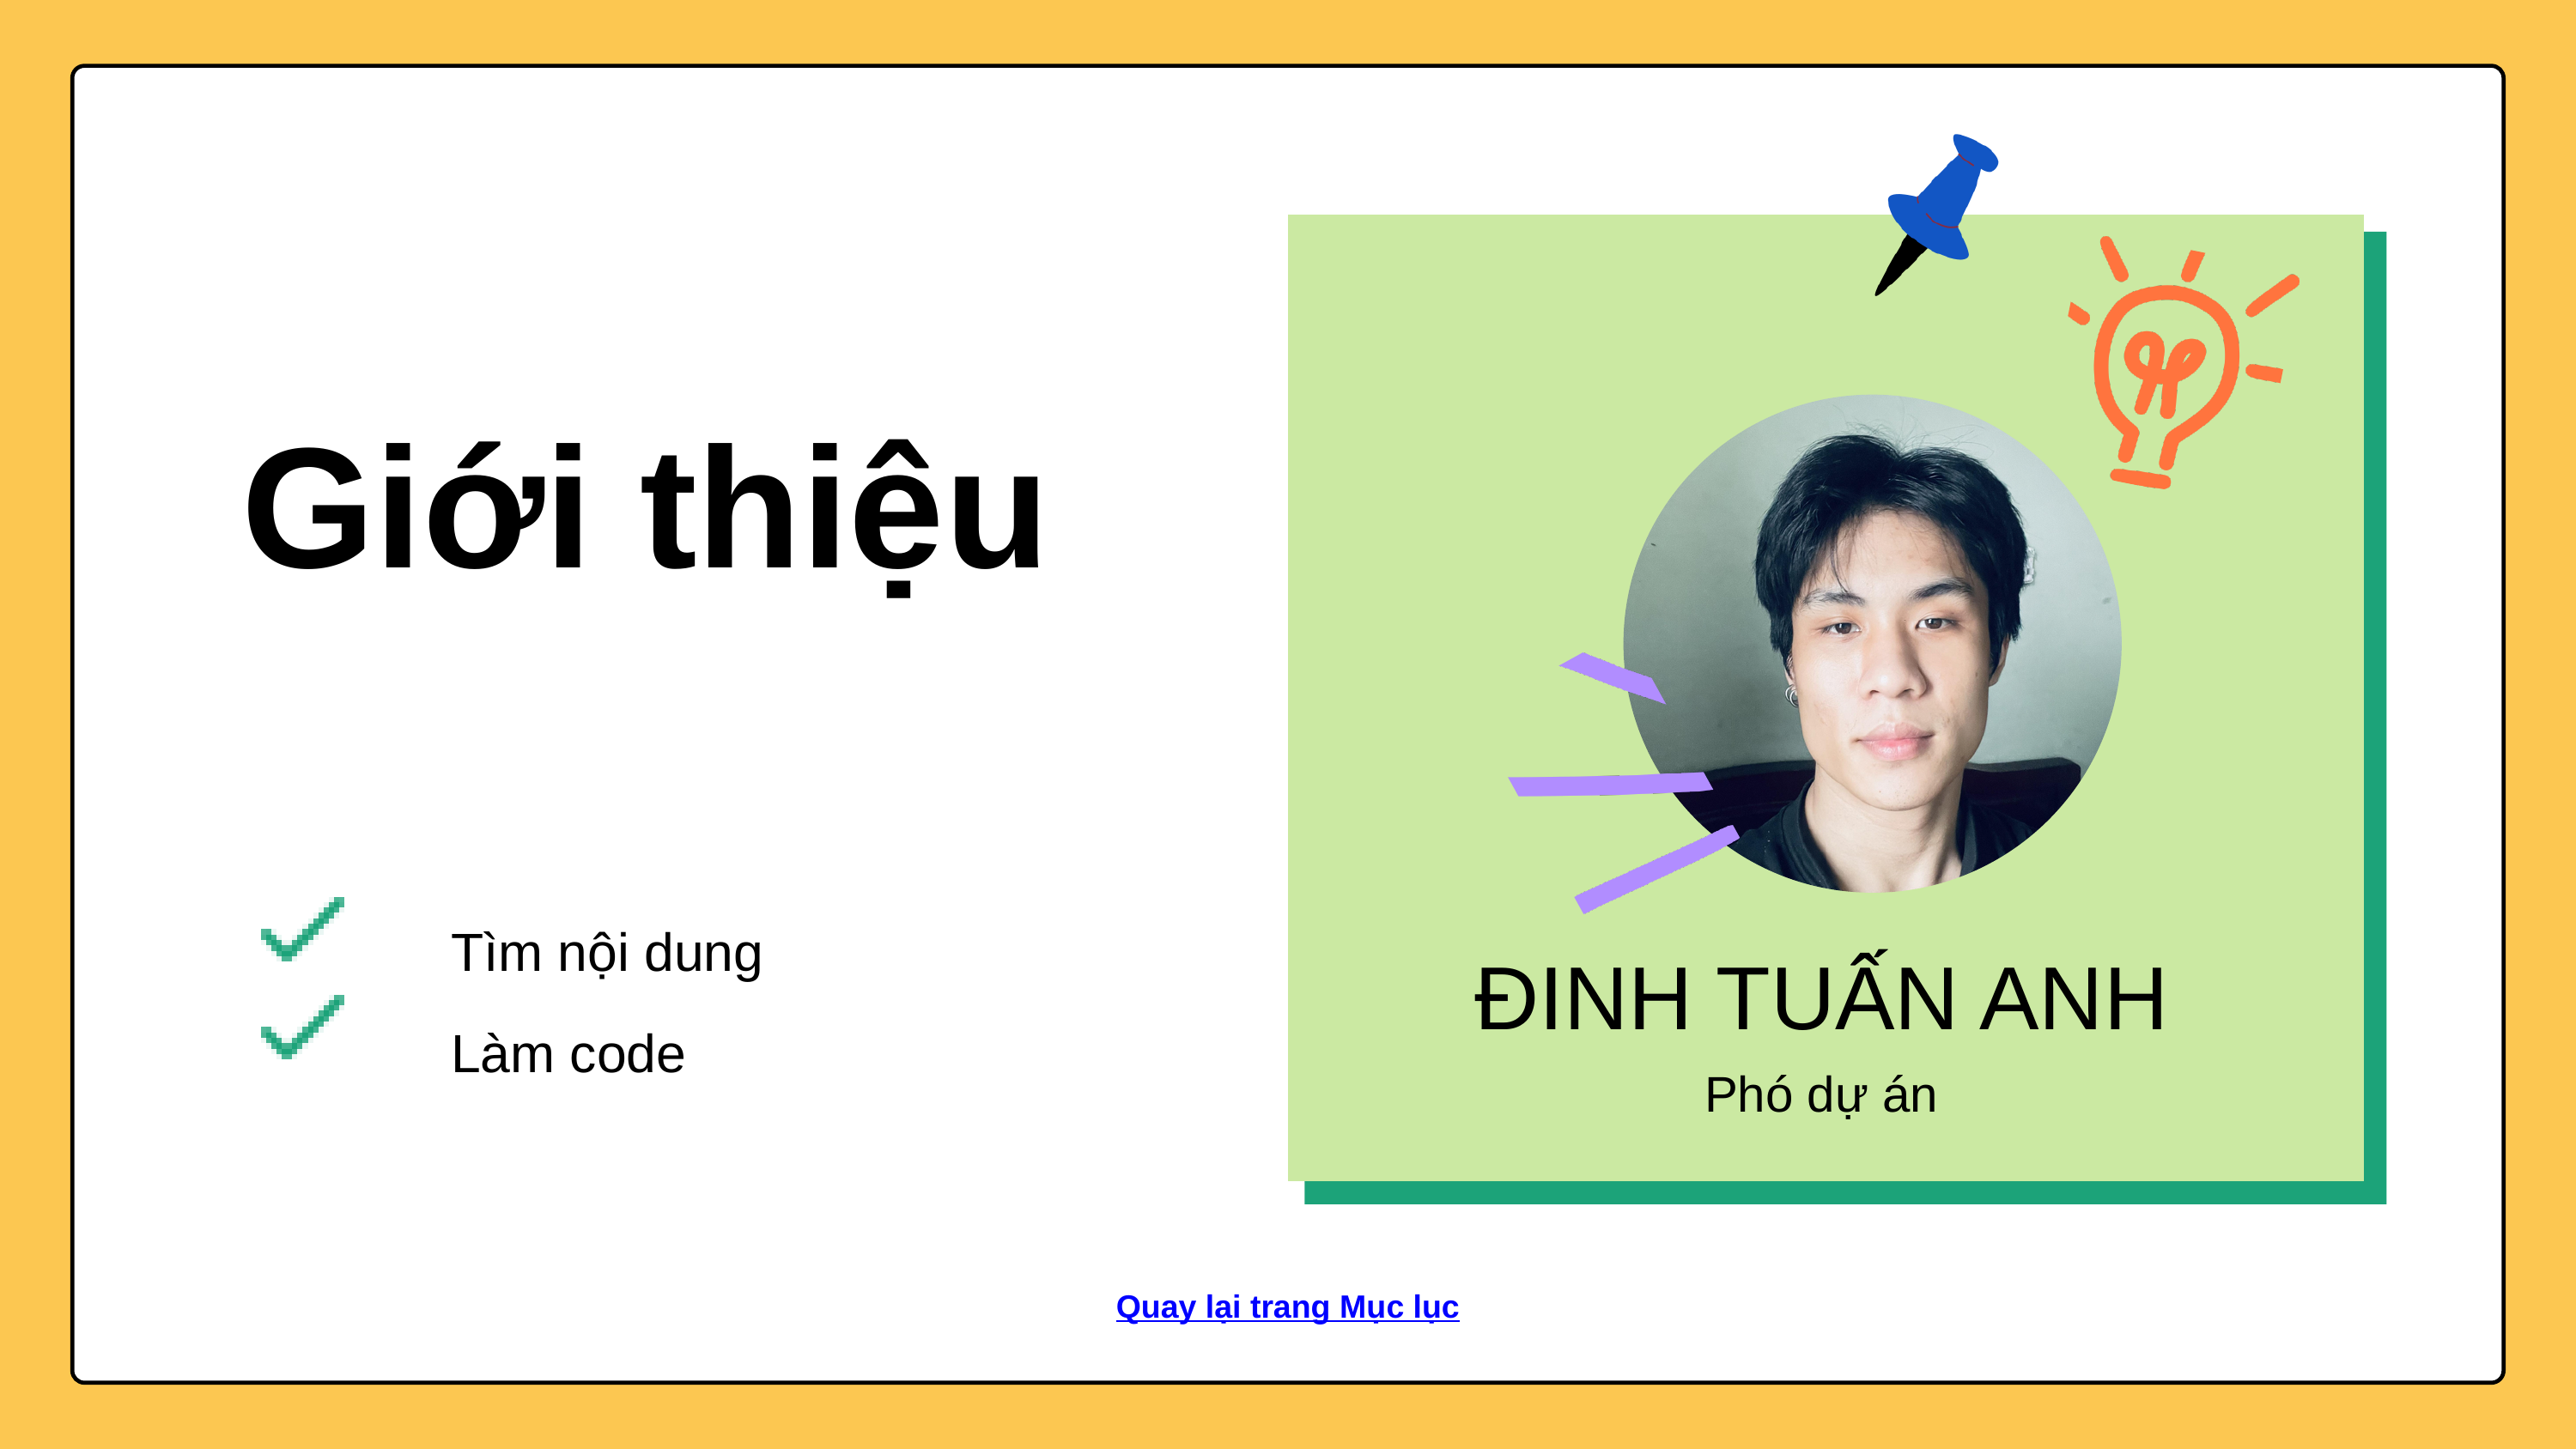

Giới thiệu

Tìm nội dung
Làm code

ĐINH TUẤN ANH
Phó dự án

Quay lại trang Mục lục